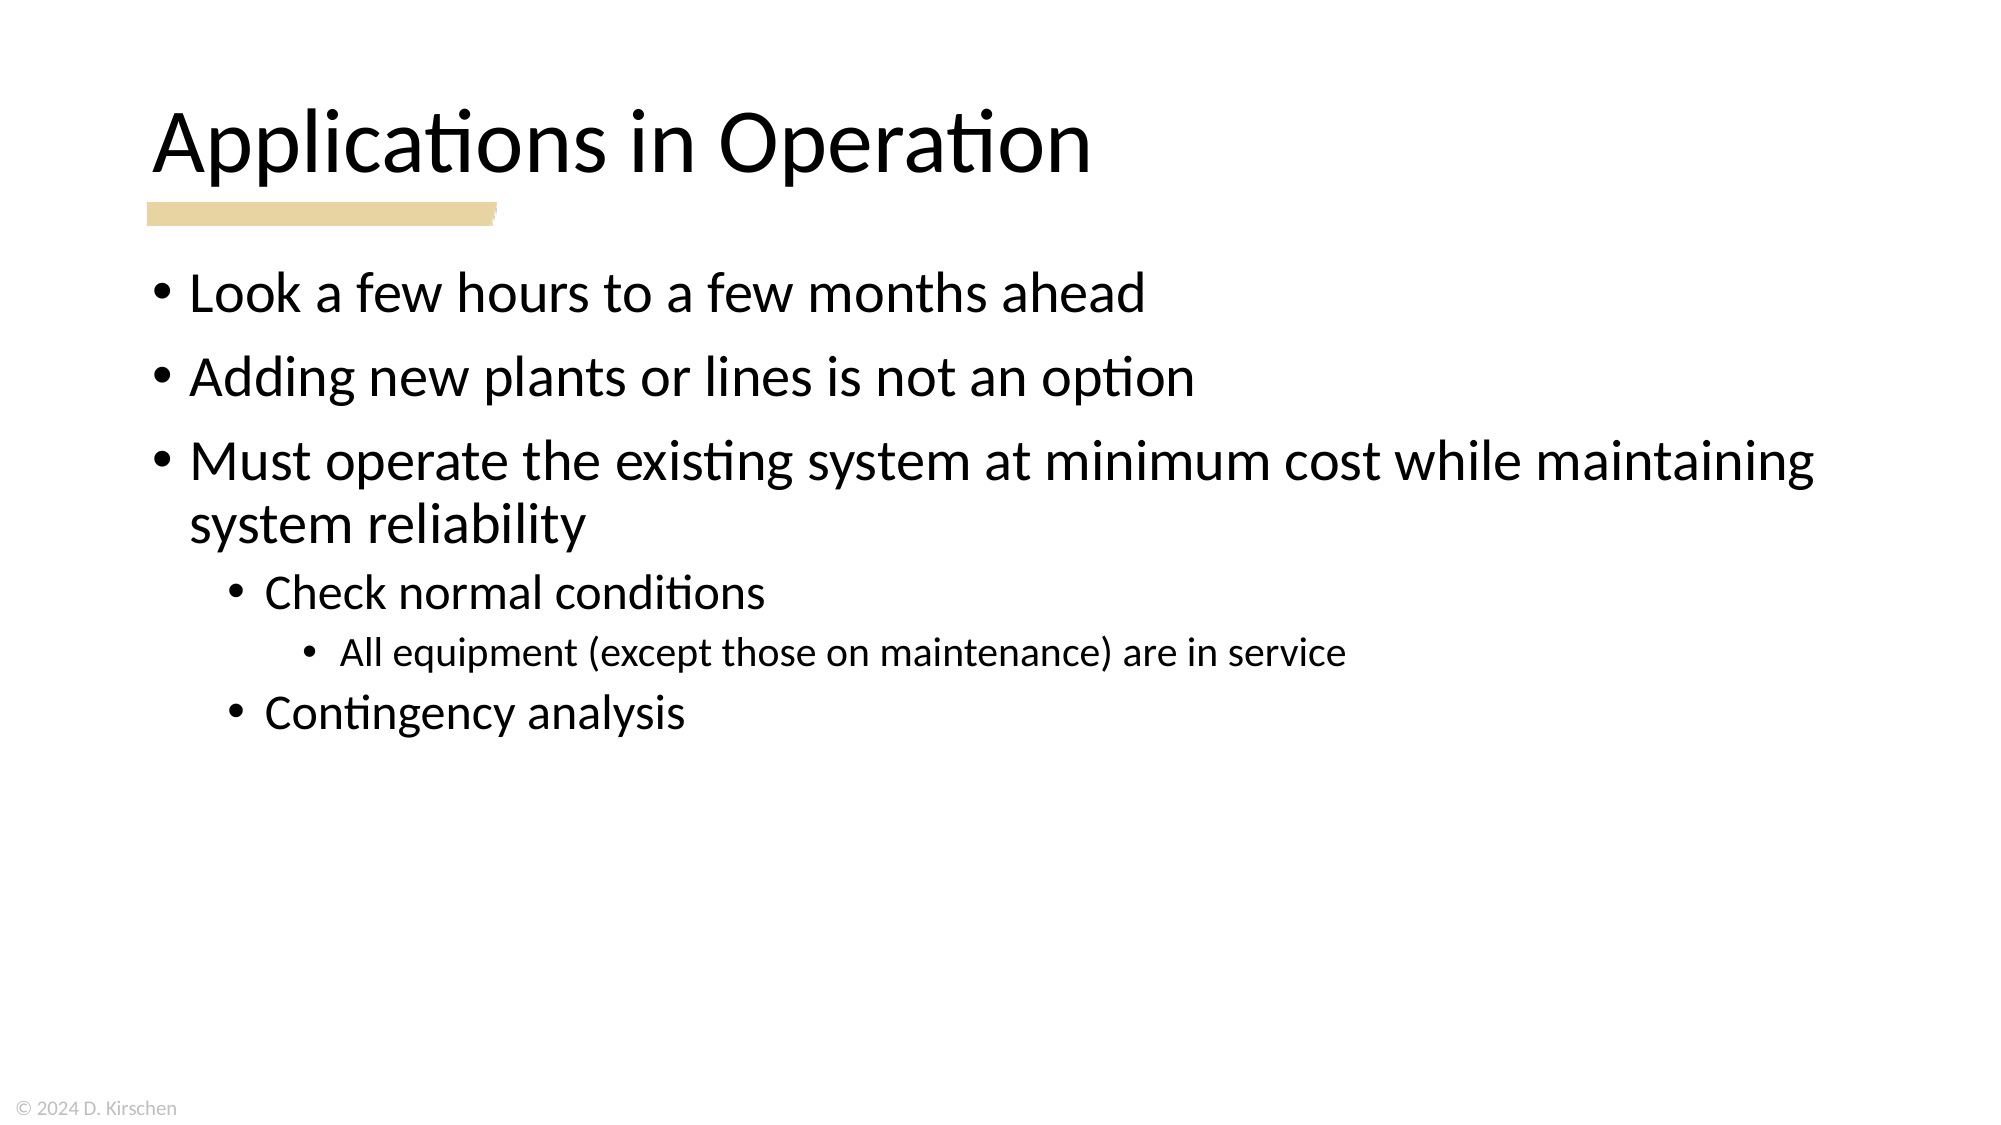

# Applications in Operation
Look a few hours to a few months ahead
Adding new plants or lines is not an option
Must operate the existing system at minimum cost while maintaining system reliability
Check normal conditions
All equipment (except those on maintenance) are in service
Contingency analysis
© 2024 D. Kirschen